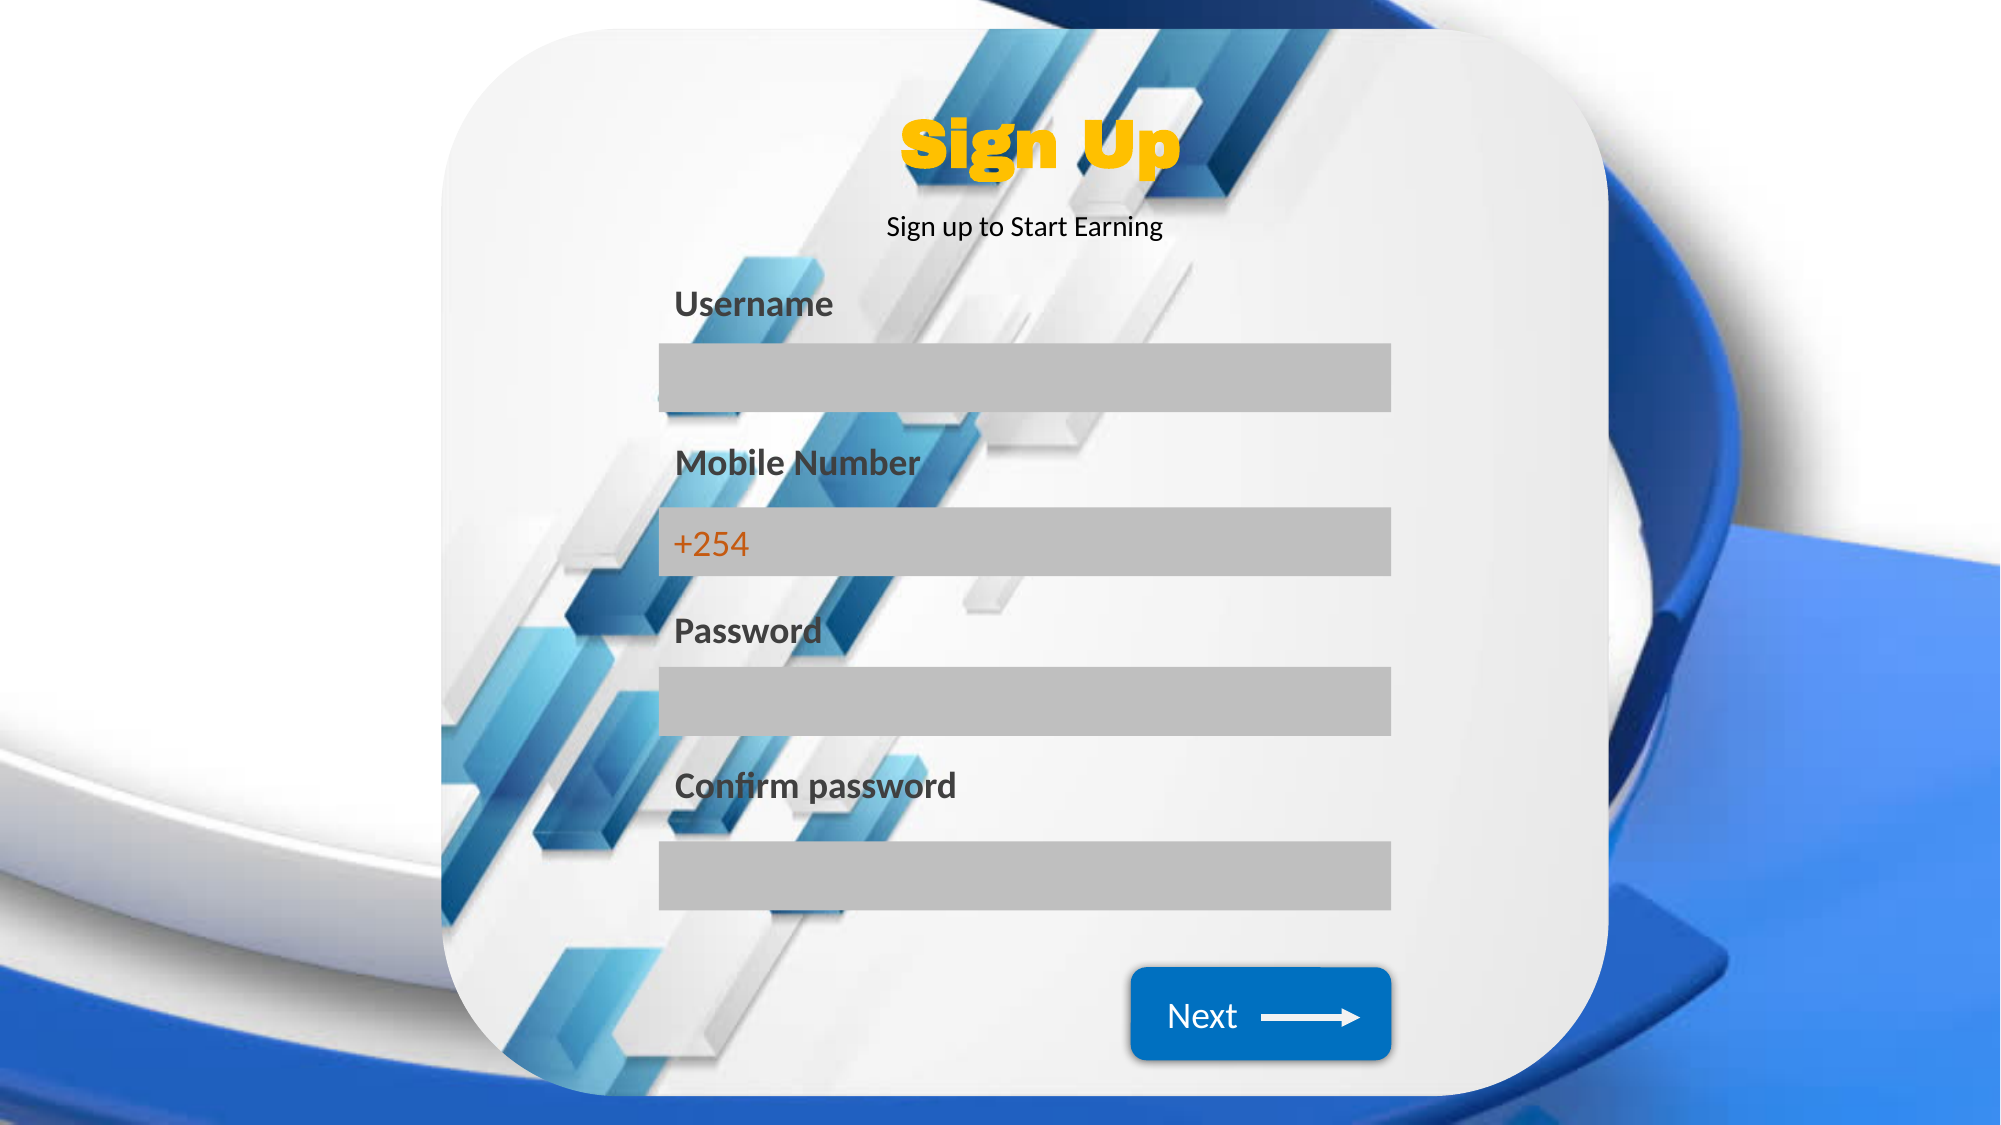

Sign Up
Sign up to Start Earning
Username

Mobile Number
+254
Password

Confirm password

  Next